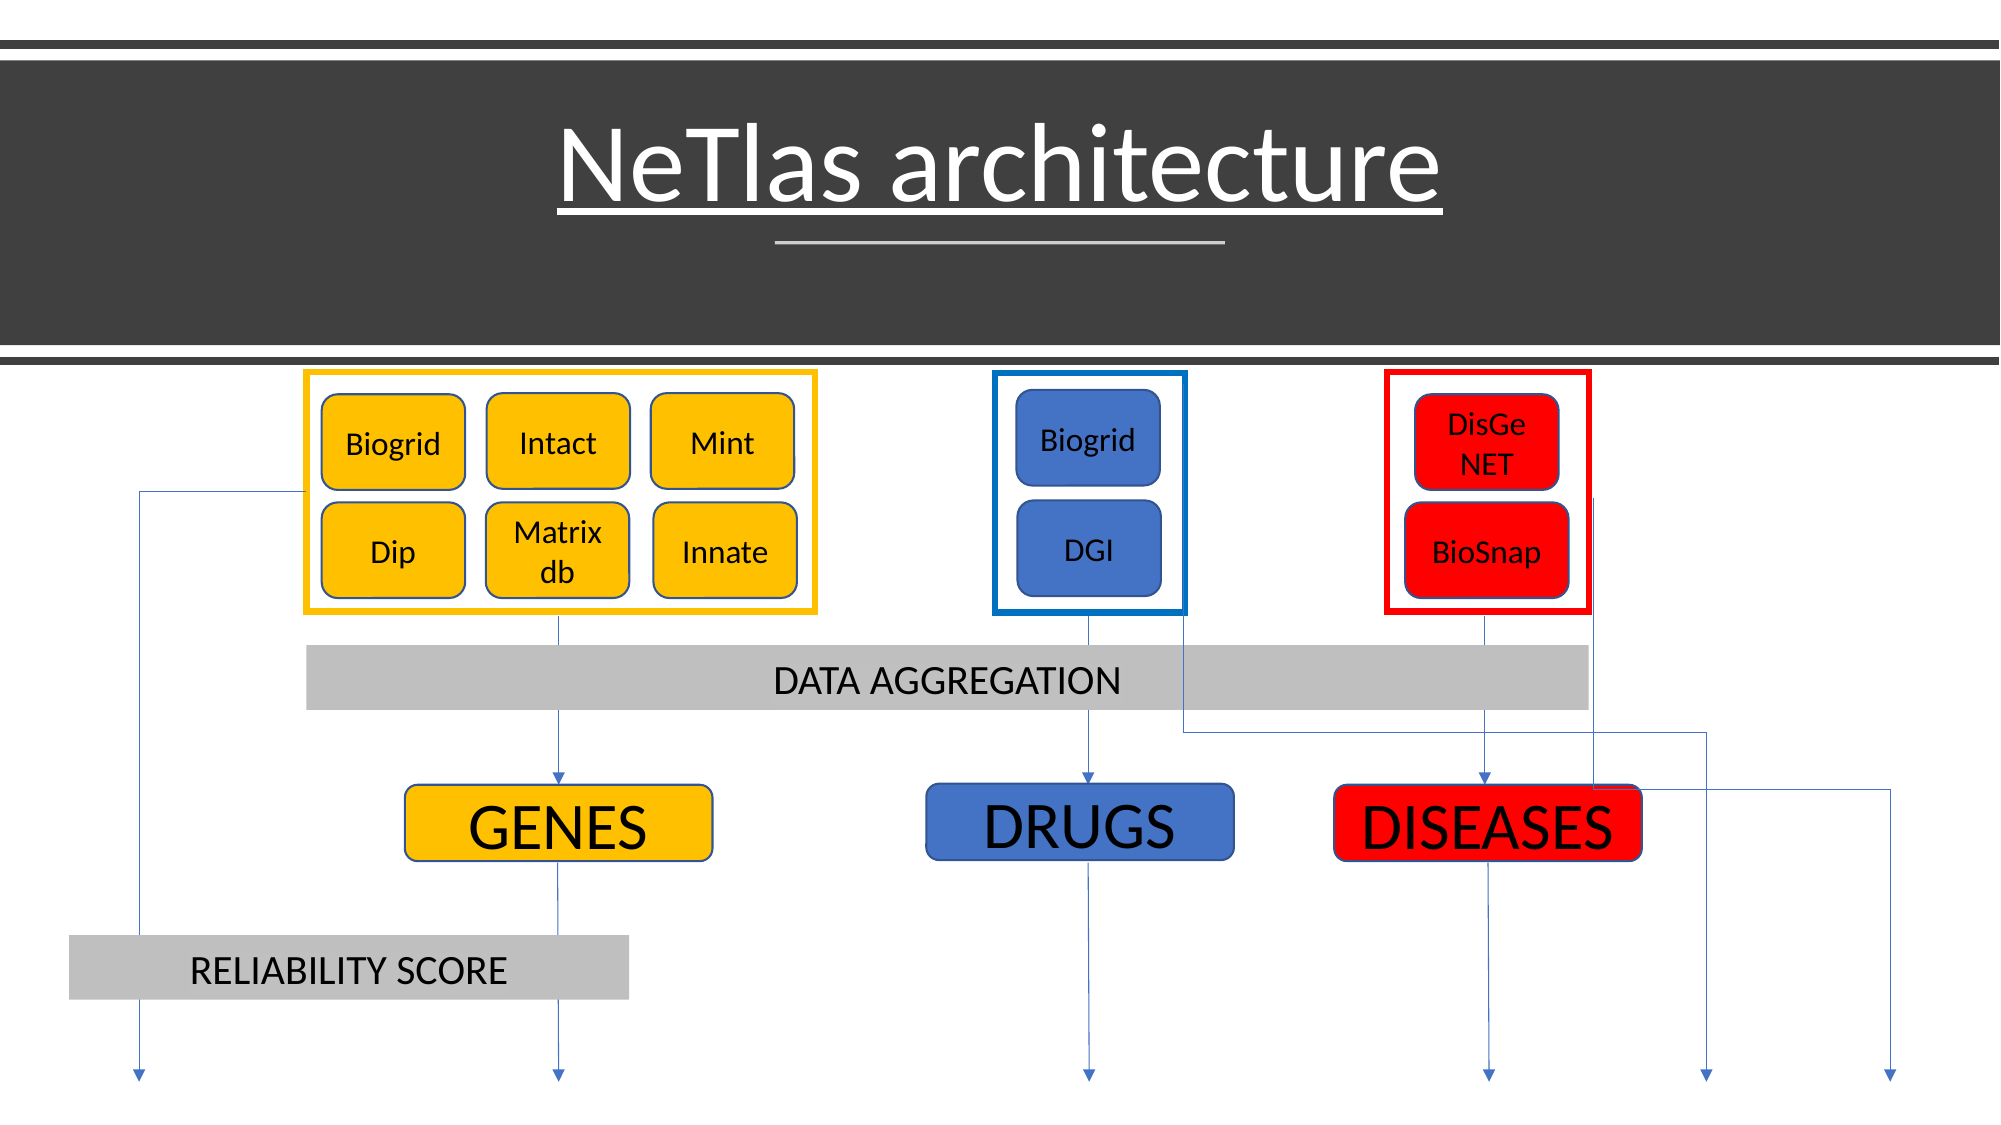

# NeTlas architecture

Biogrid
Intact
Mint
Biogrid
DisGe
NET
DGI
BioSnap
Dip
Matrixdb
Innate
DATA AGGREGATION
DRUGS
GENES
DISEASES
RELIABILITY SCORE